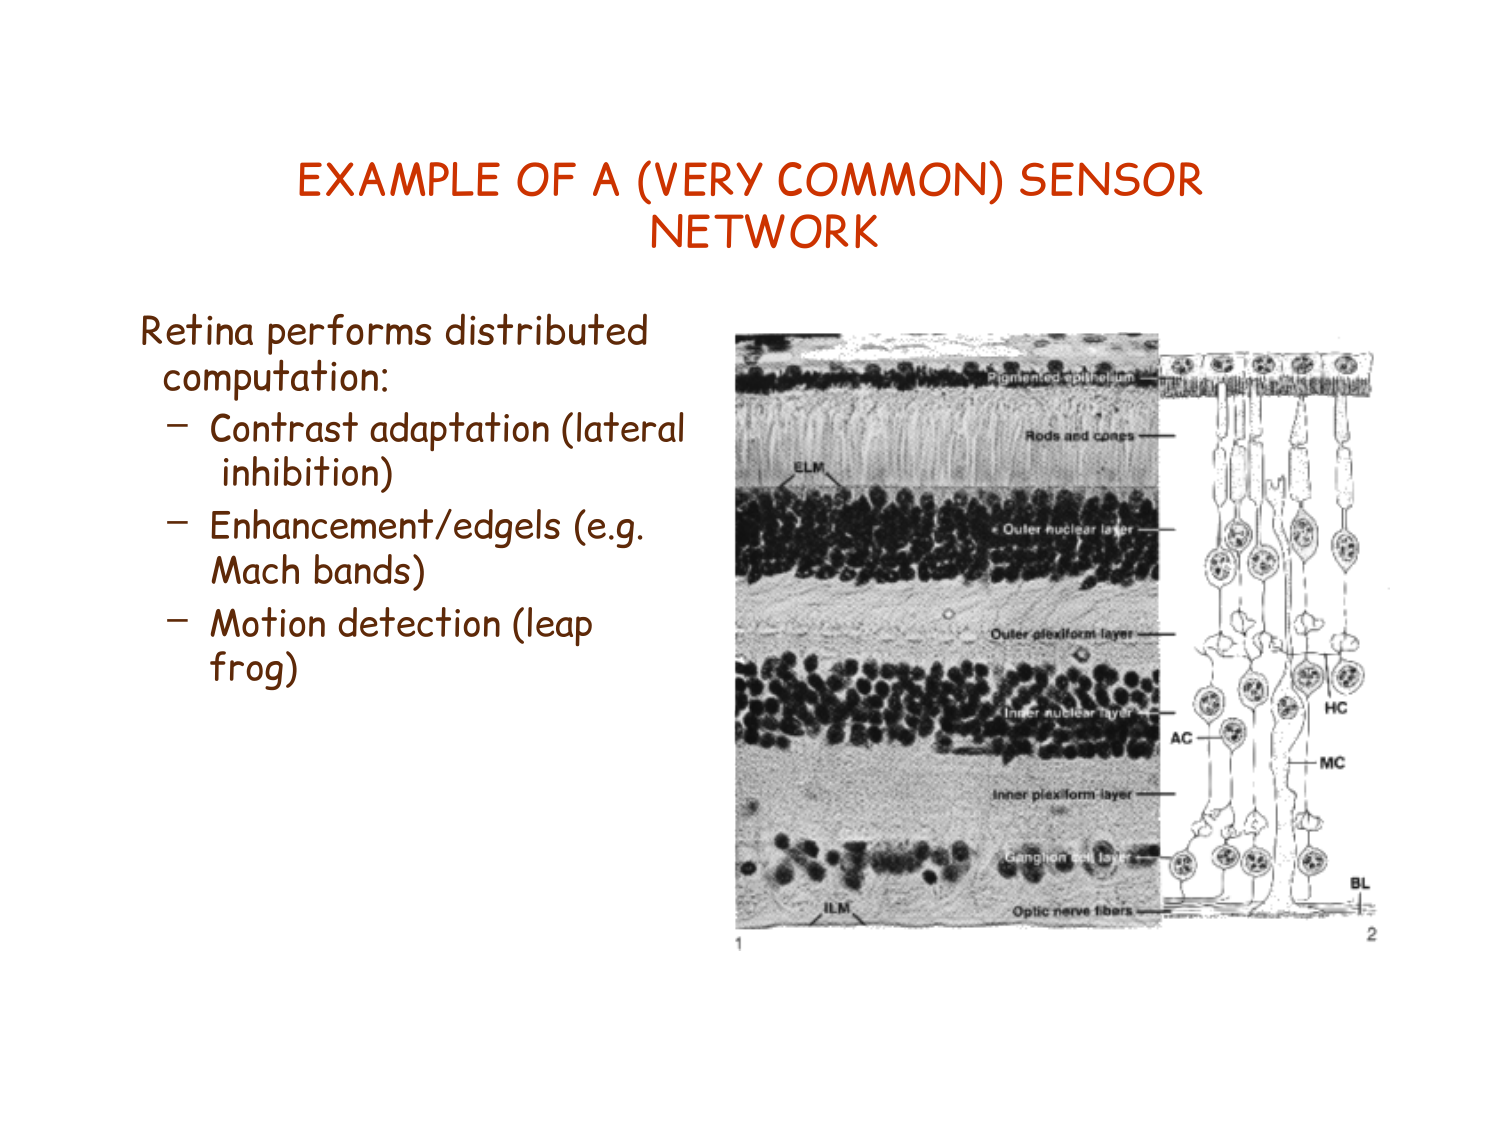

# EXAMPLE OF A (VERY COMMON) SENSOR  NETWORK
Retina performs distributed  computation:
Contrast adaptation (lateral  inhibition)
Enhancement/edgels (e.g.
Mach bands)
Motion detection (leap frog)